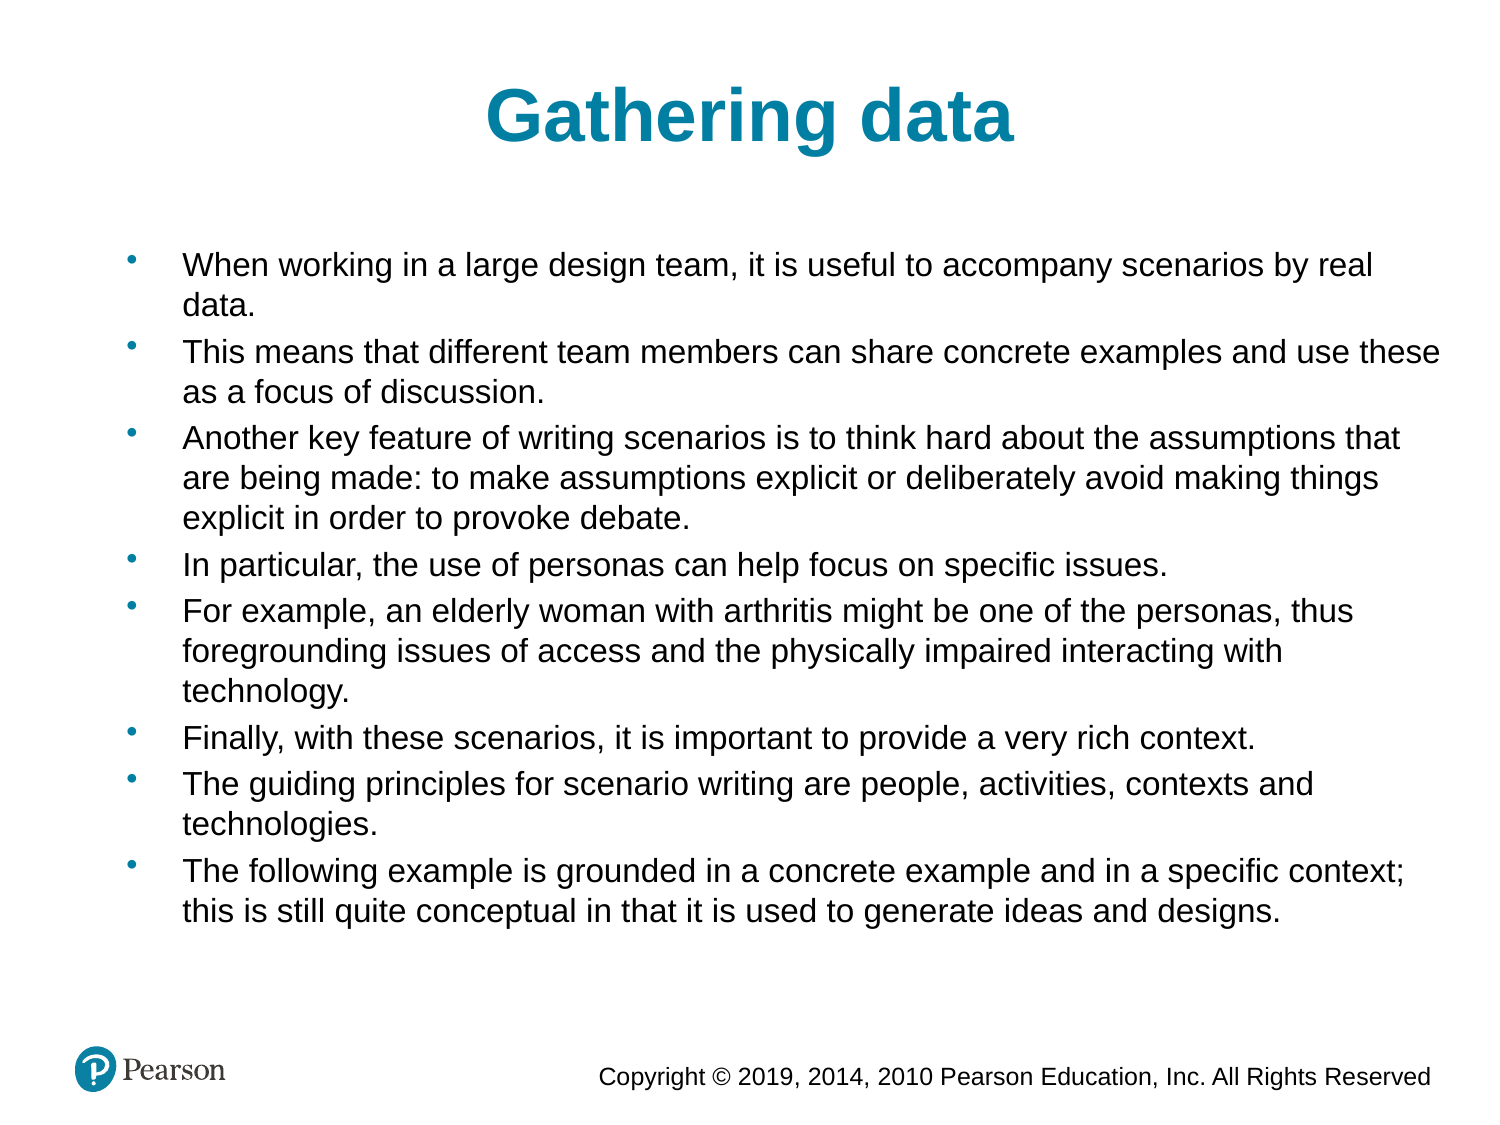

Gathering data
When working in a large design team, it is useful to accompany scenarios by real data.
This means that different team members can share concrete examples and use these as a focus of discussion.
Another key feature of writing scenarios is to think hard about the assumptions that are being made: to make assumptions explicit or deliberately avoid making things explicit in order to provoke debate.
In particular, the use of personas can help focus on specific issues.
For example, an elderly woman with arthritis might be one of the personas, thus foregrounding issues of access and the physically impaired interacting with technology.
Finally, with these scenarios, it is important to provide a very rich context.
The guiding principles for scenario writing are people, activities, contexts and technologies.
The following example is grounded in a concrete example and in a specific context; this is still quite conceptual in that it is used to generate ideas and designs.